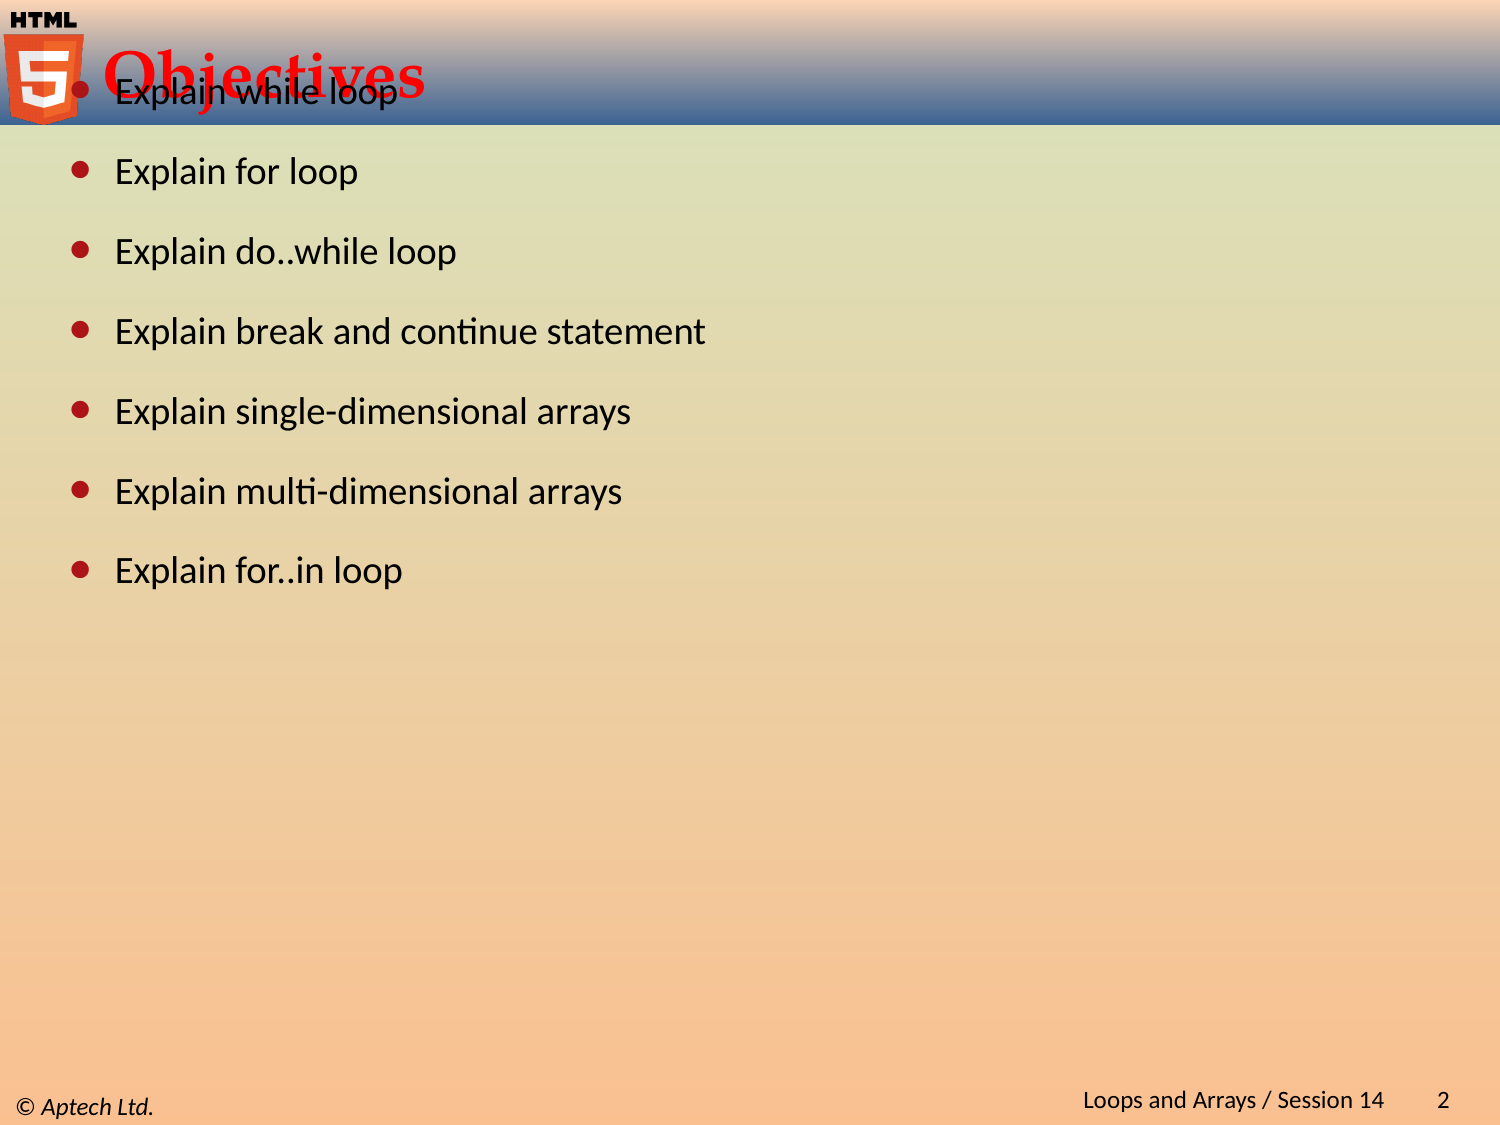

# Objectives
Explain while loop
Explain for loop
Explain do..while loop
Explain break and continue statement
Explain single-dimensional arrays
Explain multi-dimensional arrays
Explain for..in loop
Loops and Arrays / Session 14
2